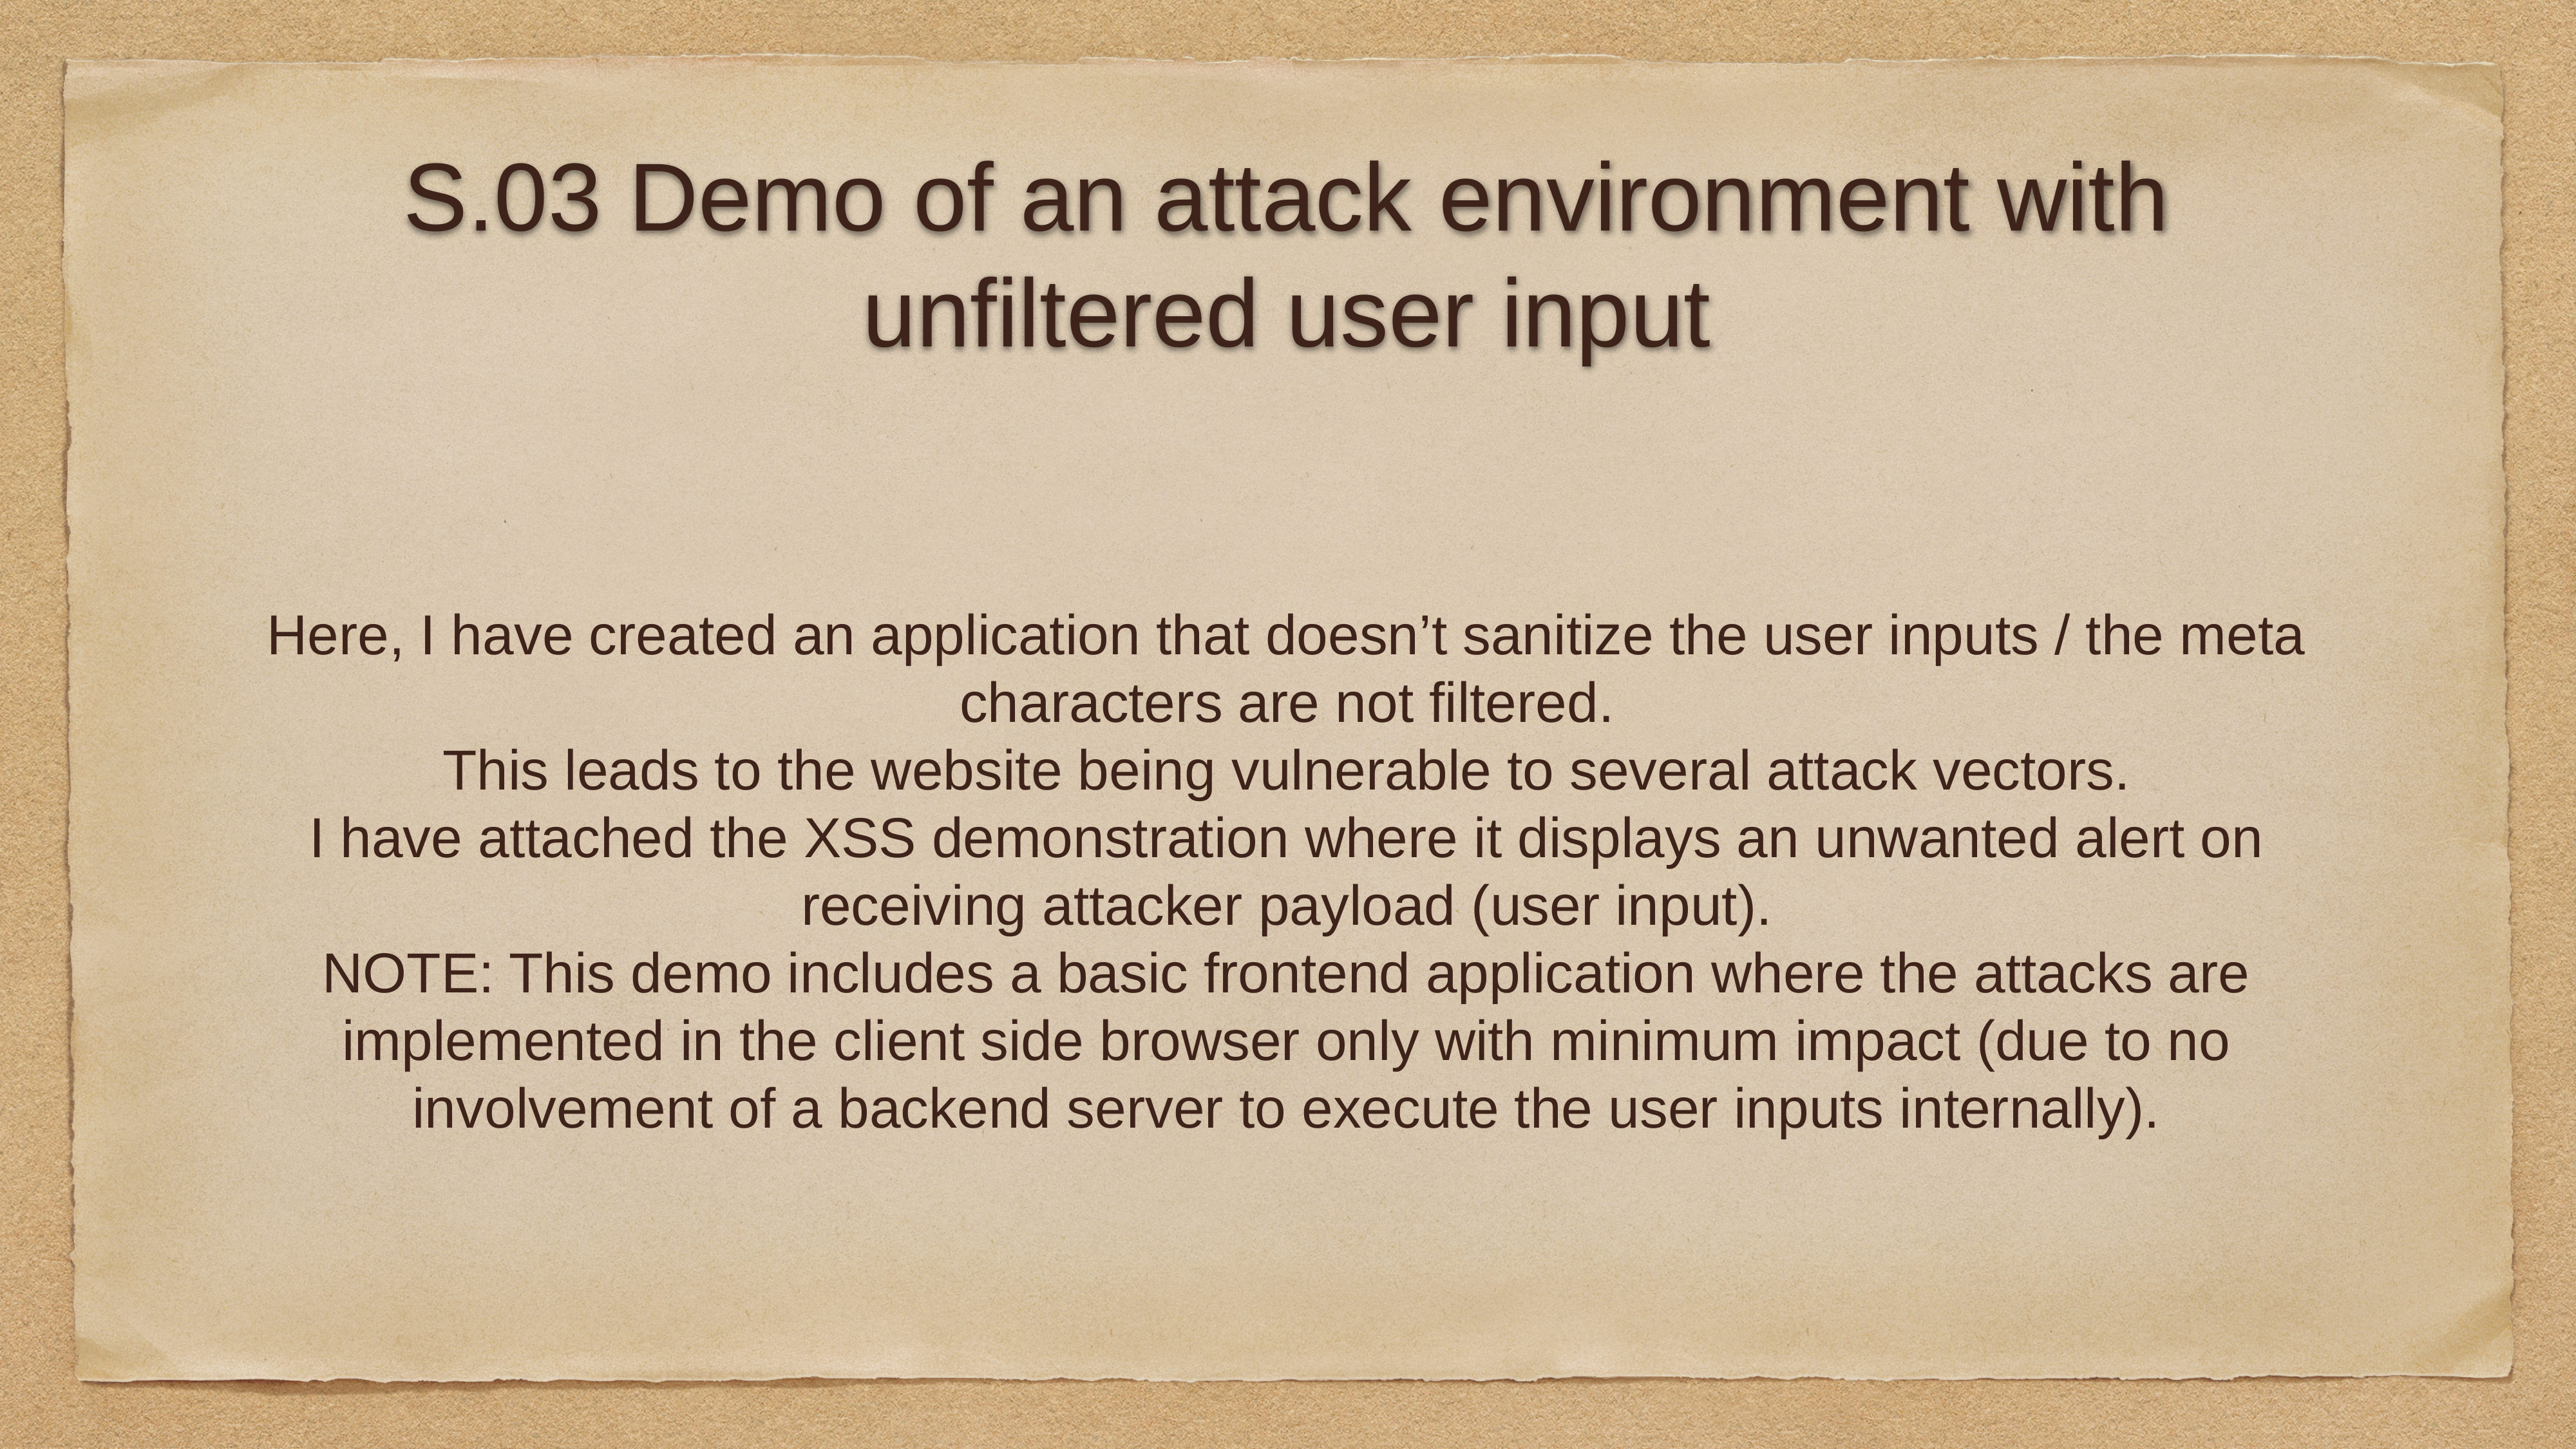

# S.03 Demo of an attack environment with unfiltered user input
Here, I have created an application that doesn’t sanitize the user inputs / the meta characters are not filtered.
This leads to the website being vulnerable to several attack vectors.
I have attached the XSS demonstration where it displays an unwanted alert on receiving attacker payload (user input).
NOTE: This demo includes a basic frontend application where the attacks are implemented in the client side browser only with minimum impact (due to no involvement of a backend server to execute the user inputs internally).